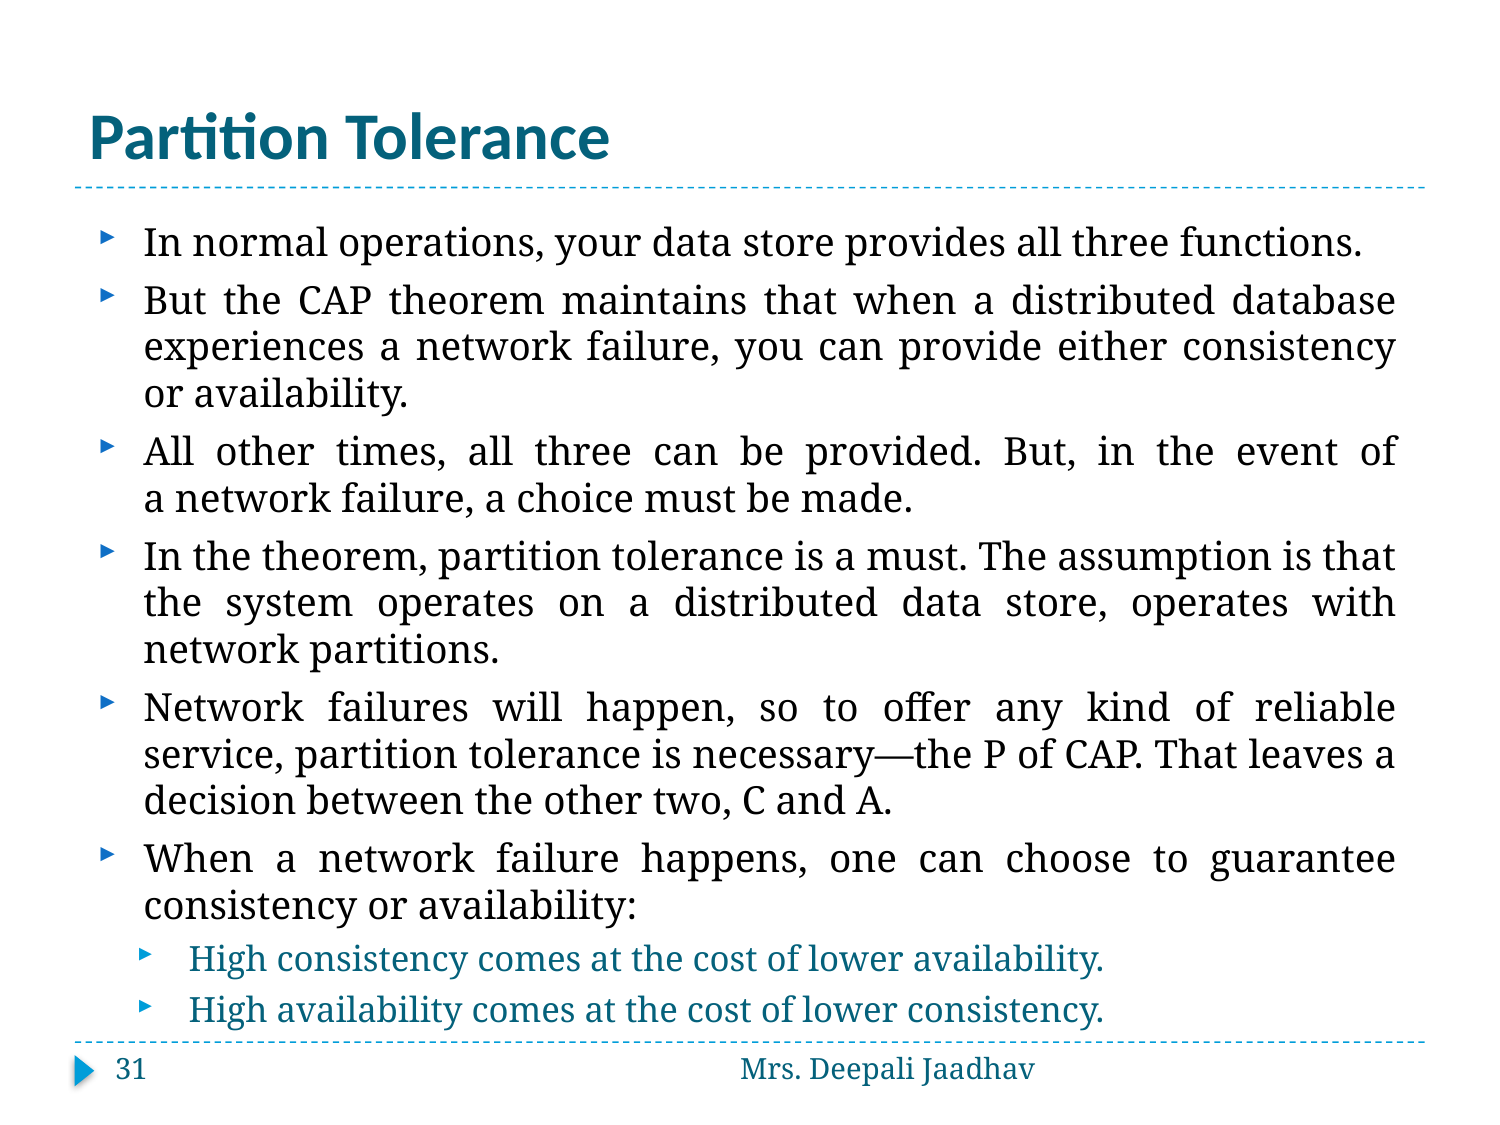

# Partition Tolerance
In normal operations, your data store provides all three functions.
But the CAP theorem maintains that when a distributed database experiences a network failure, you can provide either consistency or availability.
All other times, all three can be provided. But, in the event of a network failure, a choice must be made.
In the theorem, partition tolerance is a must. The assumption is that the system operates on a distributed data store, operates with network partitions.
Network failures will happen, so to offer any kind of reliable service, partition tolerance is necessary—the P of CAP. That leaves a decision between the other two, C and A.
When a network failure happens, one can choose to guarantee consistency or availability:
High consistency comes at the cost of lower availability.
High availability comes at the cost of lower consistency.

31
Mrs. Deepali Jaadhav